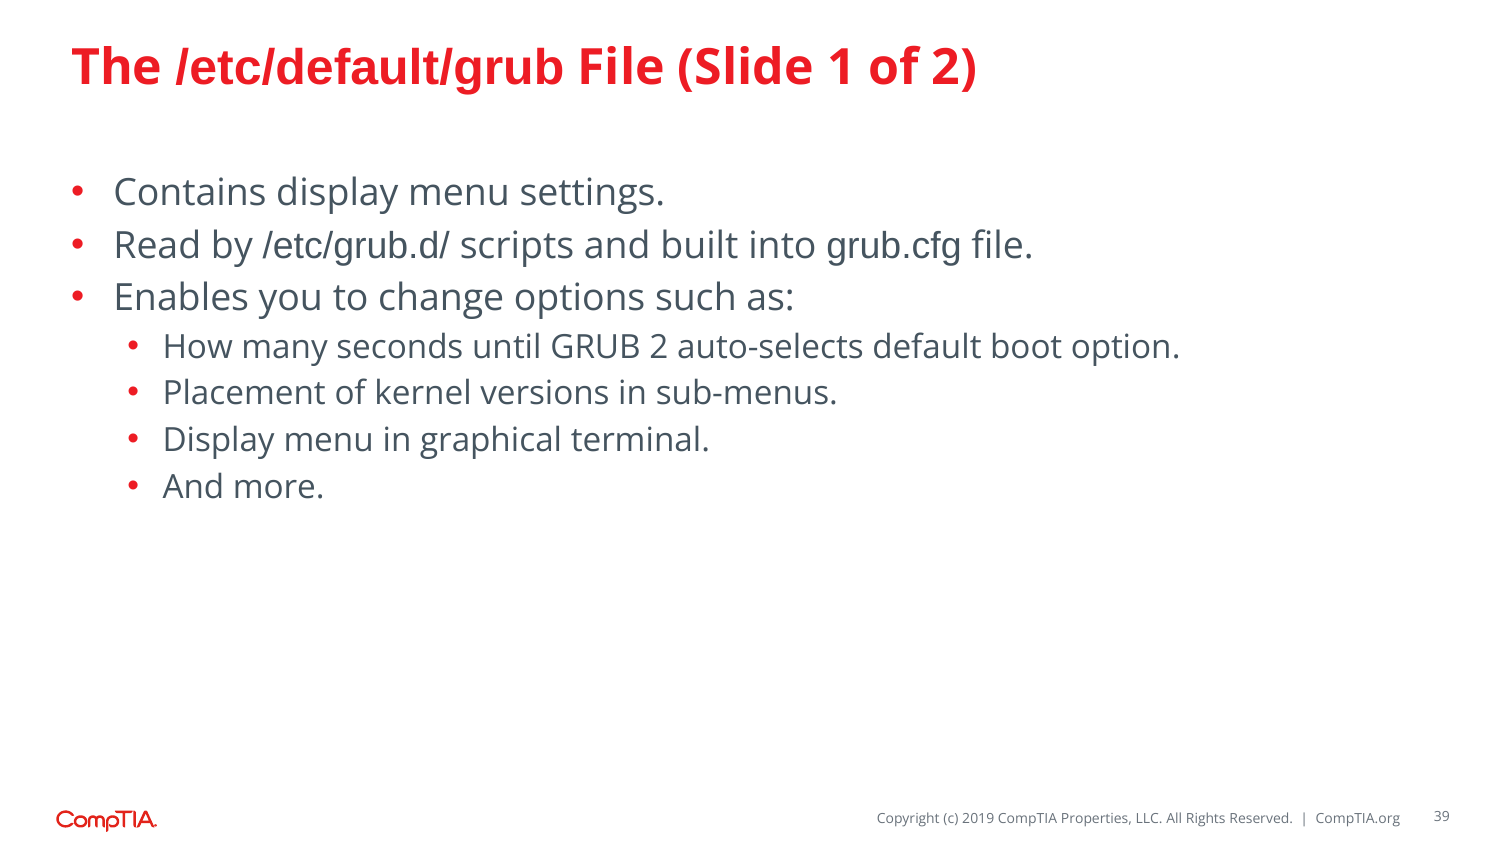

# The /etc/default/grub File (Slide 1 of 2)
Contains display menu settings.
Read by /etc/grub.d/ scripts and built into grub.cfg file.
Enables you to change options such as:
How many seconds until GRUB 2 auto-selects default boot option.
Placement of kernel versions in sub-menus.
Display menu in graphical terminal.
And more.
39